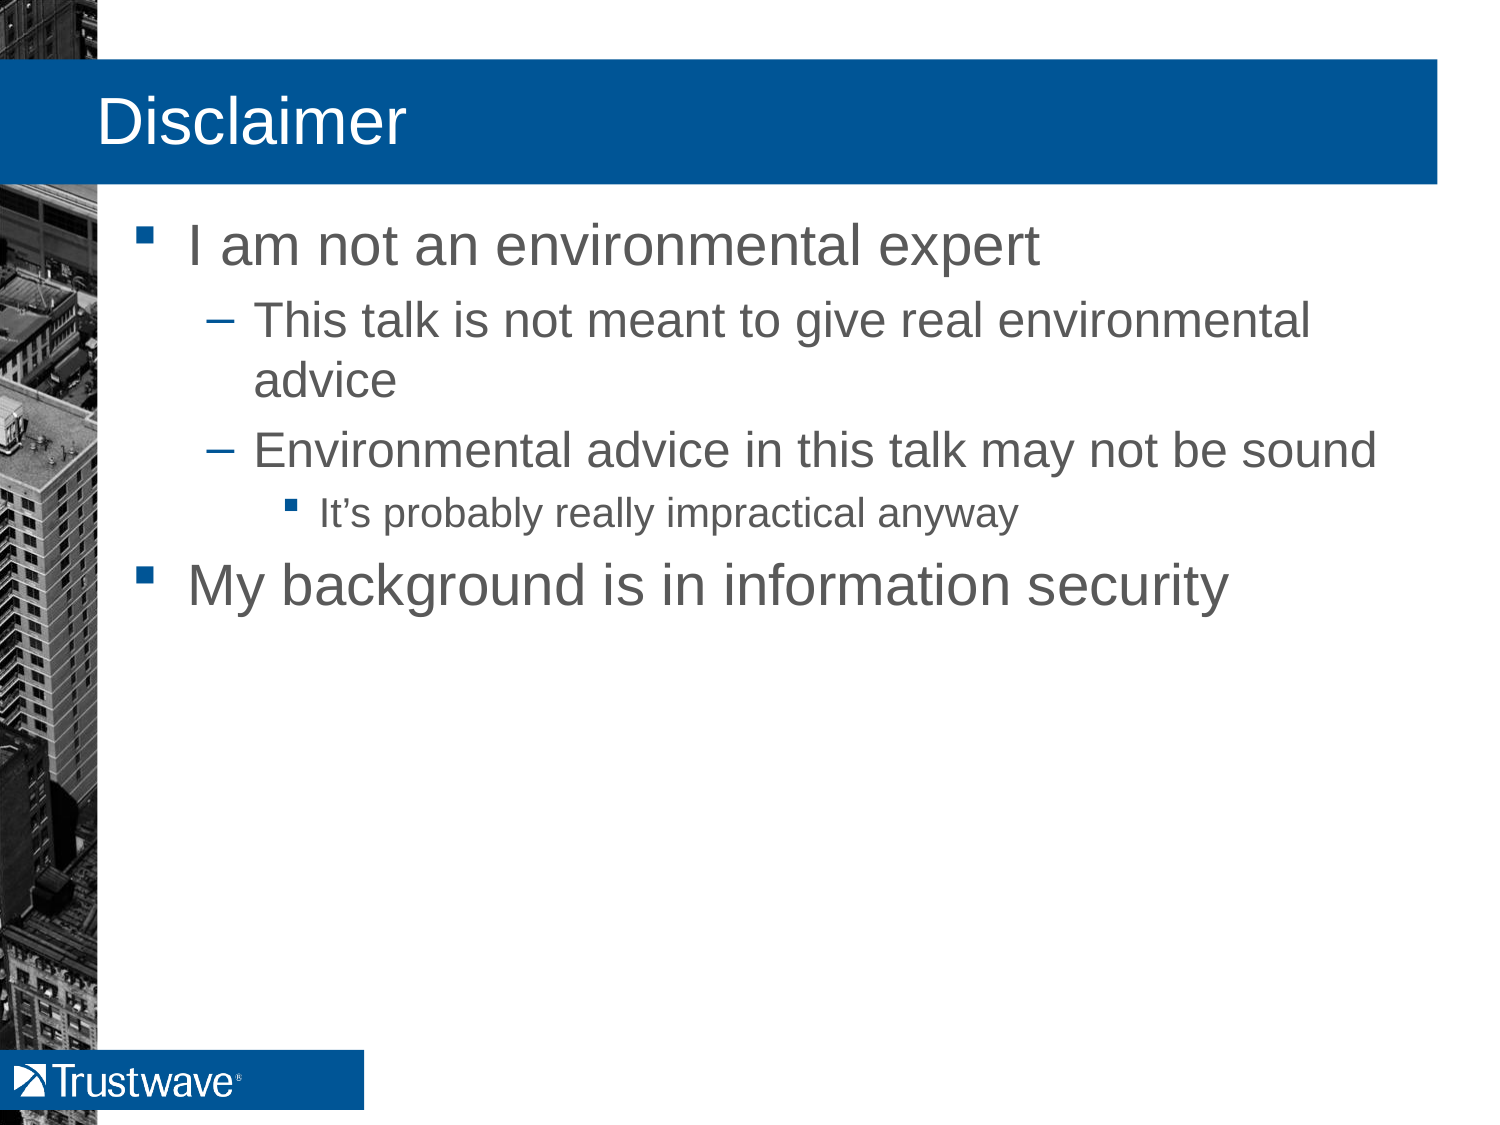

# Disclaimer
I am not an environmental expert
This talk is not meant to give real environmental advice
Environmental advice in this talk may not be sound
It’s probably really impractical anyway
My background is in information security